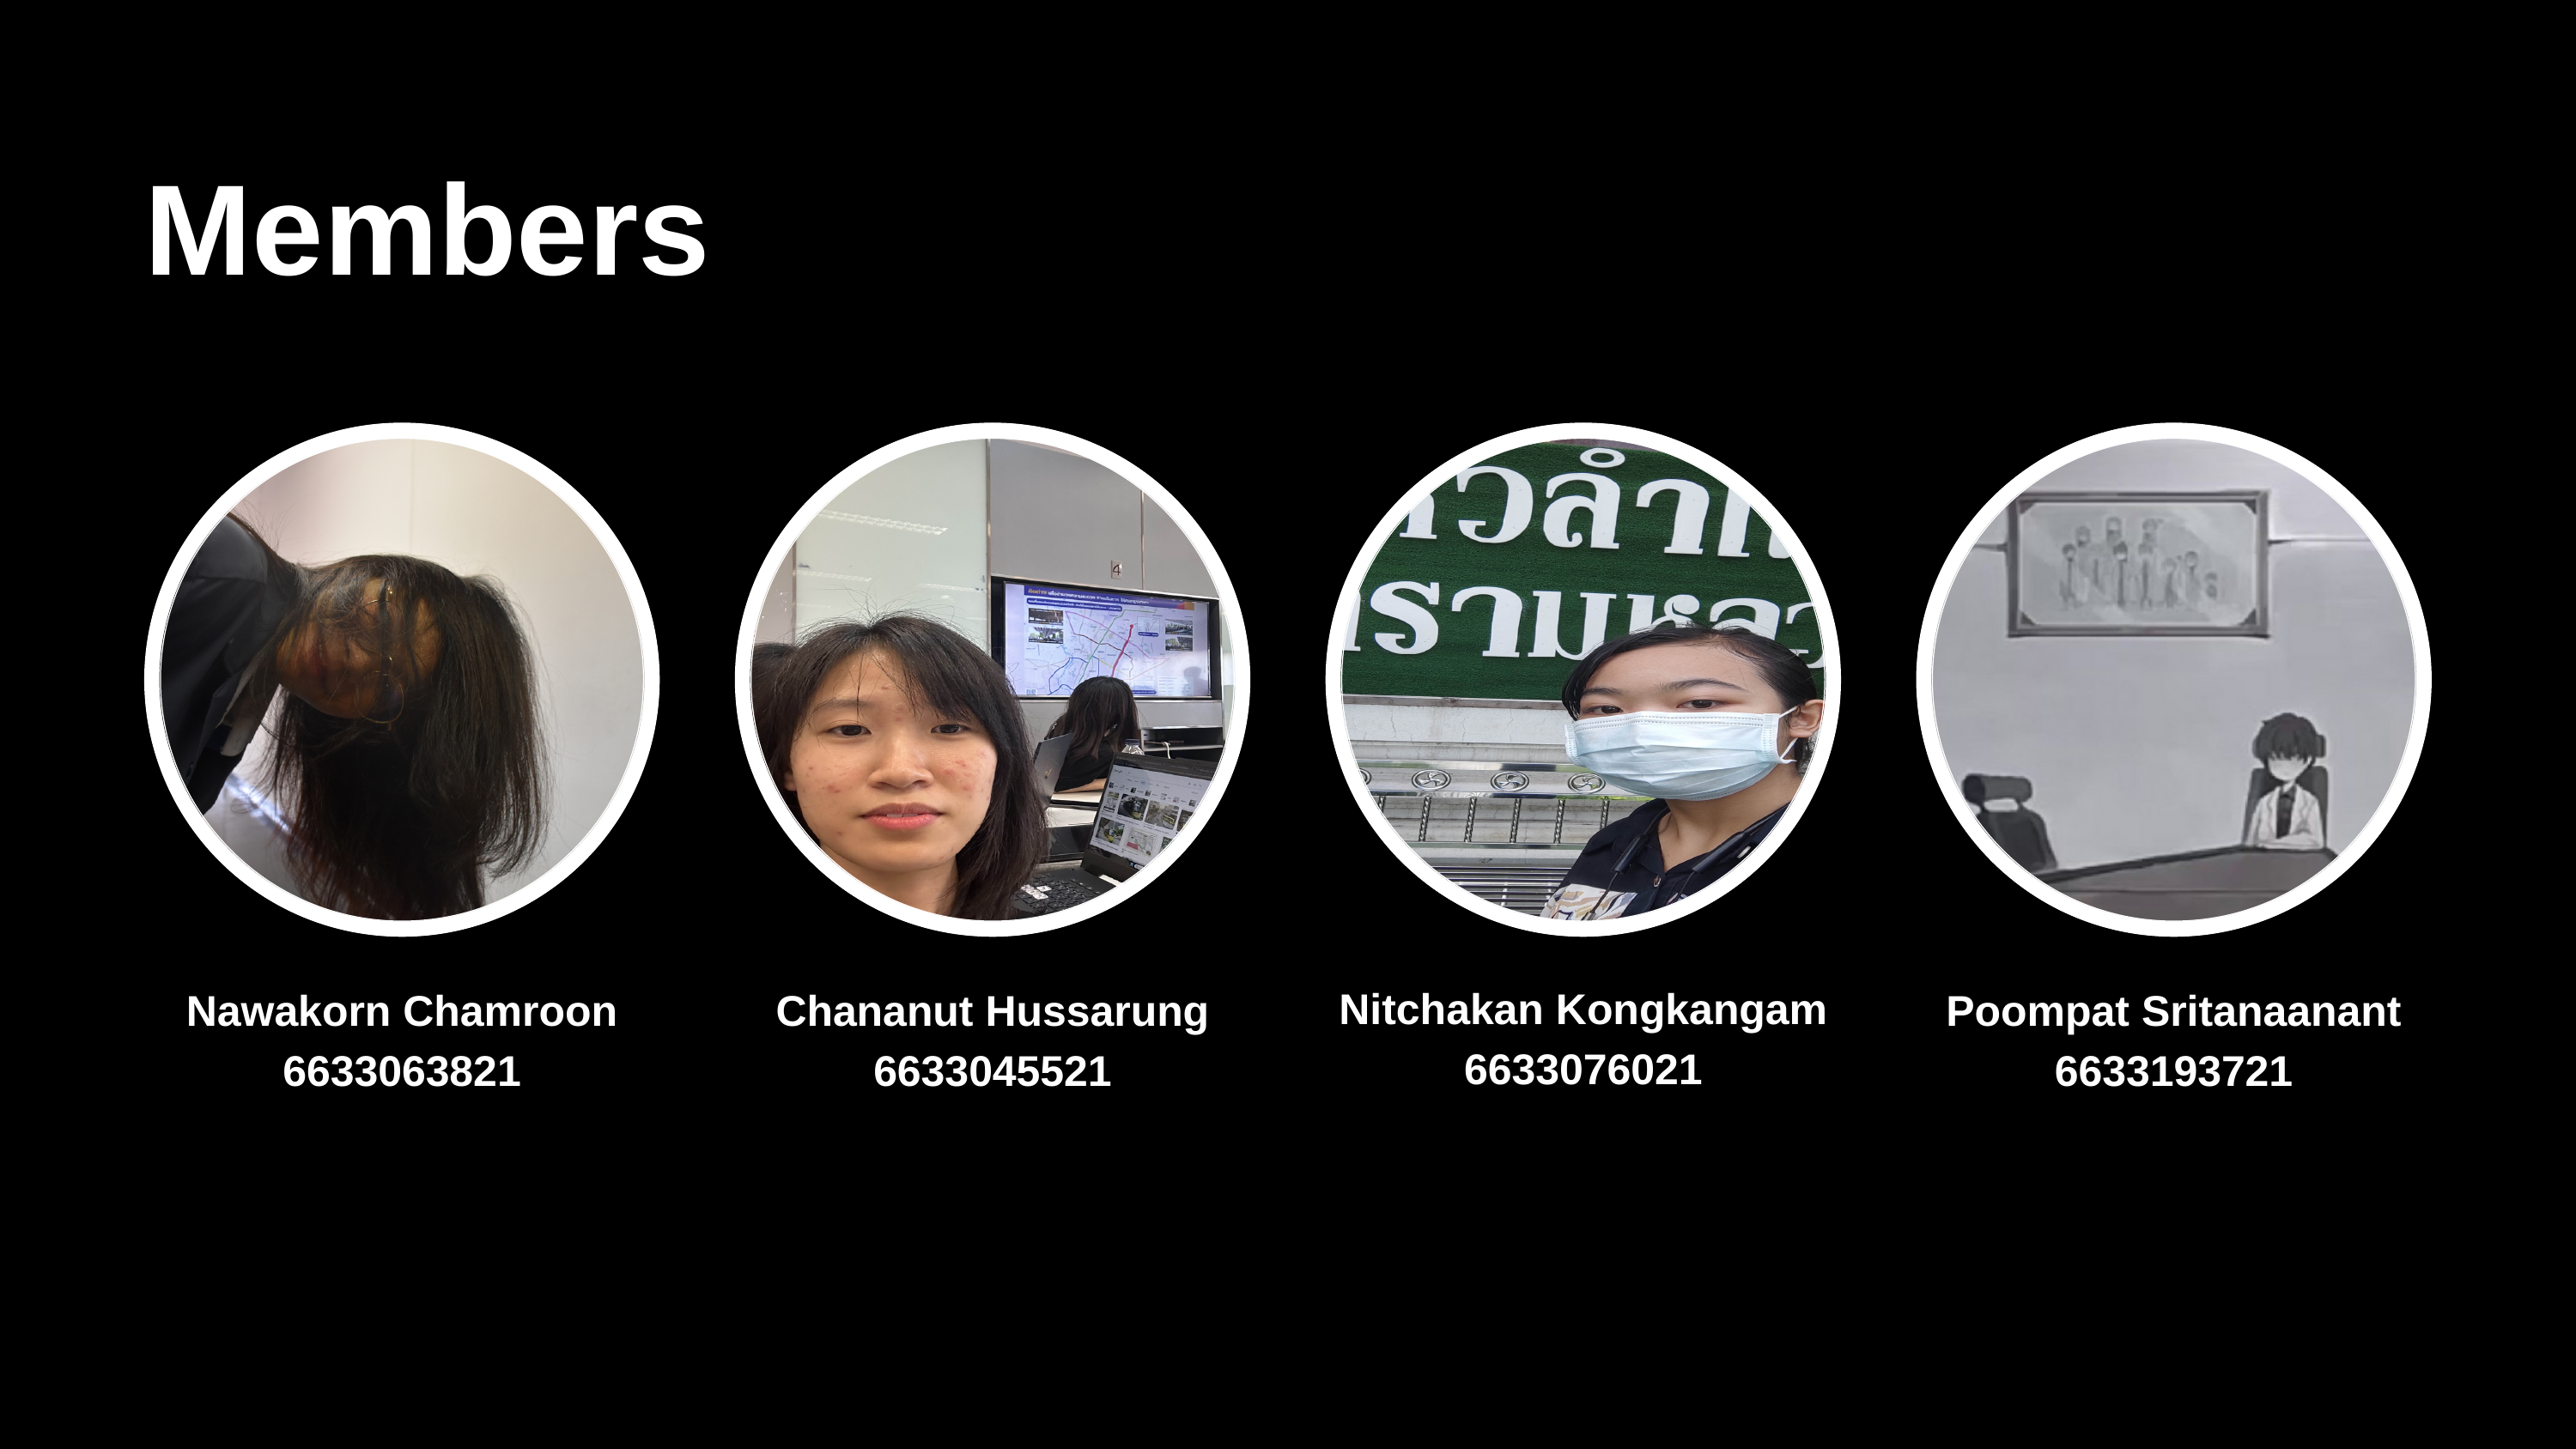

Members

Nawakorn Chamroon
6633063821

Chananut Hussarung
6633045521

Poompat Sritanaanant
6633193721
Nitchakan Kongkangam
6633076021